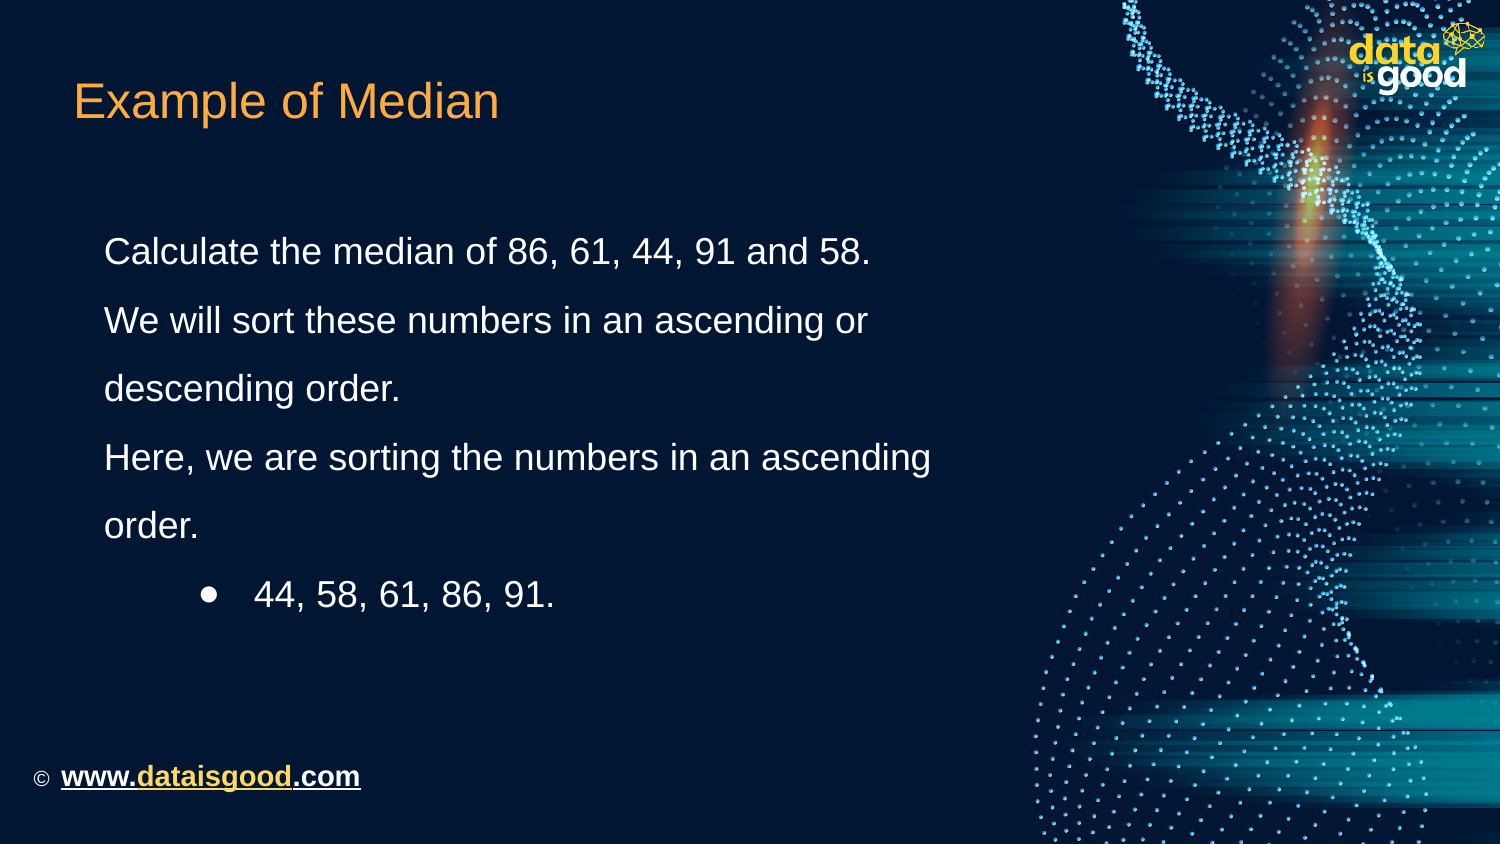

# Example of Median
Calculate the median of 86, 61, 44, 91 and 58.
We will sort these numbers in an ascending or descending order.
Here, we are sorting the numbers in an ascending order.
44, 58, 61, 86, 91.